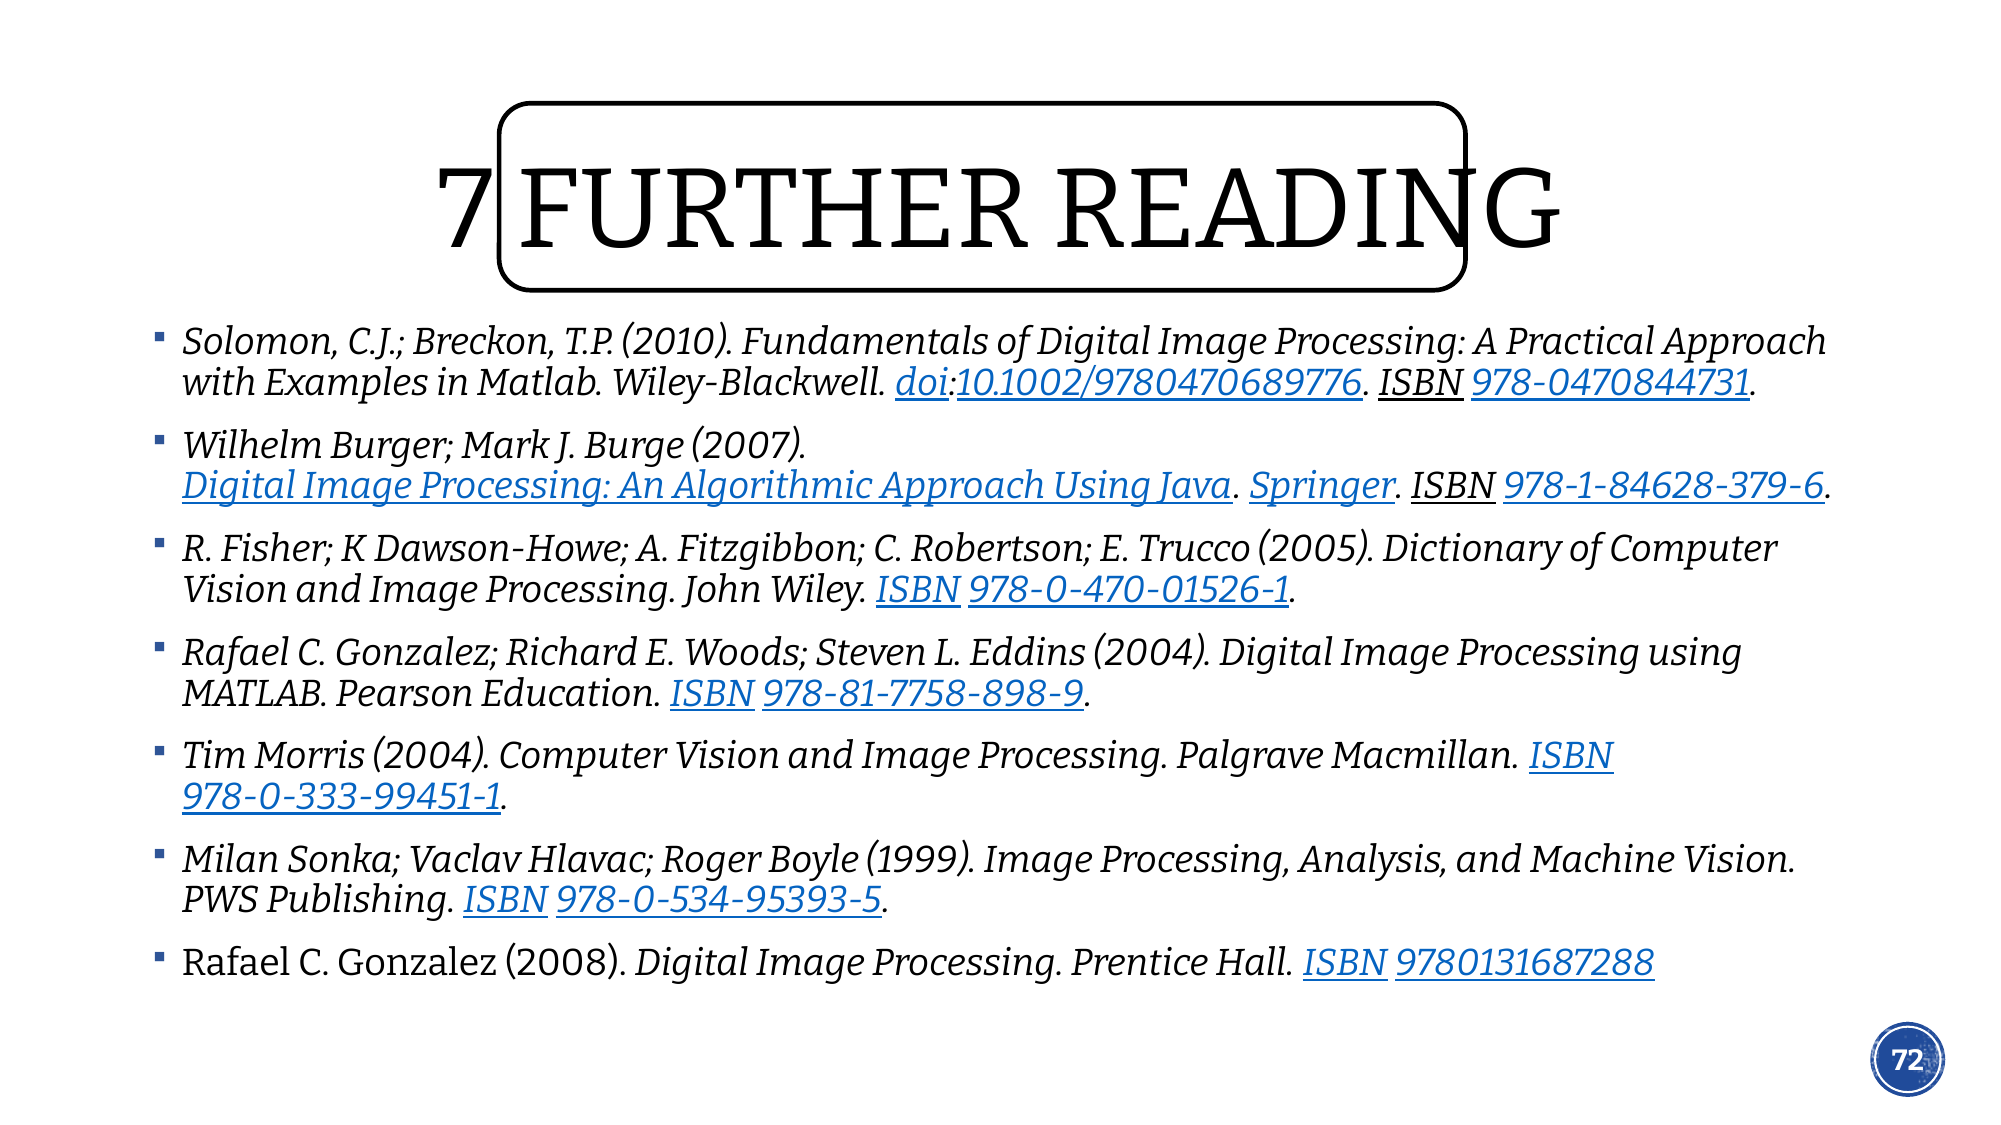

# 7 Further reading

Solomon, C.J.; Breckon, T.P. (2010). Fundamentals of Digital Image Processing: A Practical Approach with Examples in Matlab. Wiley-Blackwell. doi:10.1002/9780470689776. ISBN 978-0470844731.
Wilhelm Burger; Mark J. Burge (2007). Digital Image Processing: An Algorithmic Approach Using Java. Springer. ISBN 978-1-84628-379-6.
R. Fisher; K Dawson-Howe; A. Fitzgibbon; C. Robertson; E. Trucco (2005). Dictionary of Computer Vision and Image Processing. John Wiley. ISBN 978-0-470-01526-1.
Rafael C. Gonzalez; Richard E. Woods; Steven L. Eddins (2004). Digital Image Processing using MATLAB. Pearson Education. ISBN 978-81-7758-898-9.
Tim Morris (2004). Computer Vision and Image Processing. Palgrave Macmillan. ISBN 978-0-333-99451-1.
Milan Sonka; Vaclav Hlavac; Roger Boyle (1999). Image Processing, Analysis, and Machine Vision. PWS Publishing. ISBN 978-0-534-95393-5.
Rafael C. Gonzalez (2008). Digital Image Processing. Prentice Hall. ISBN 9780131687288

72